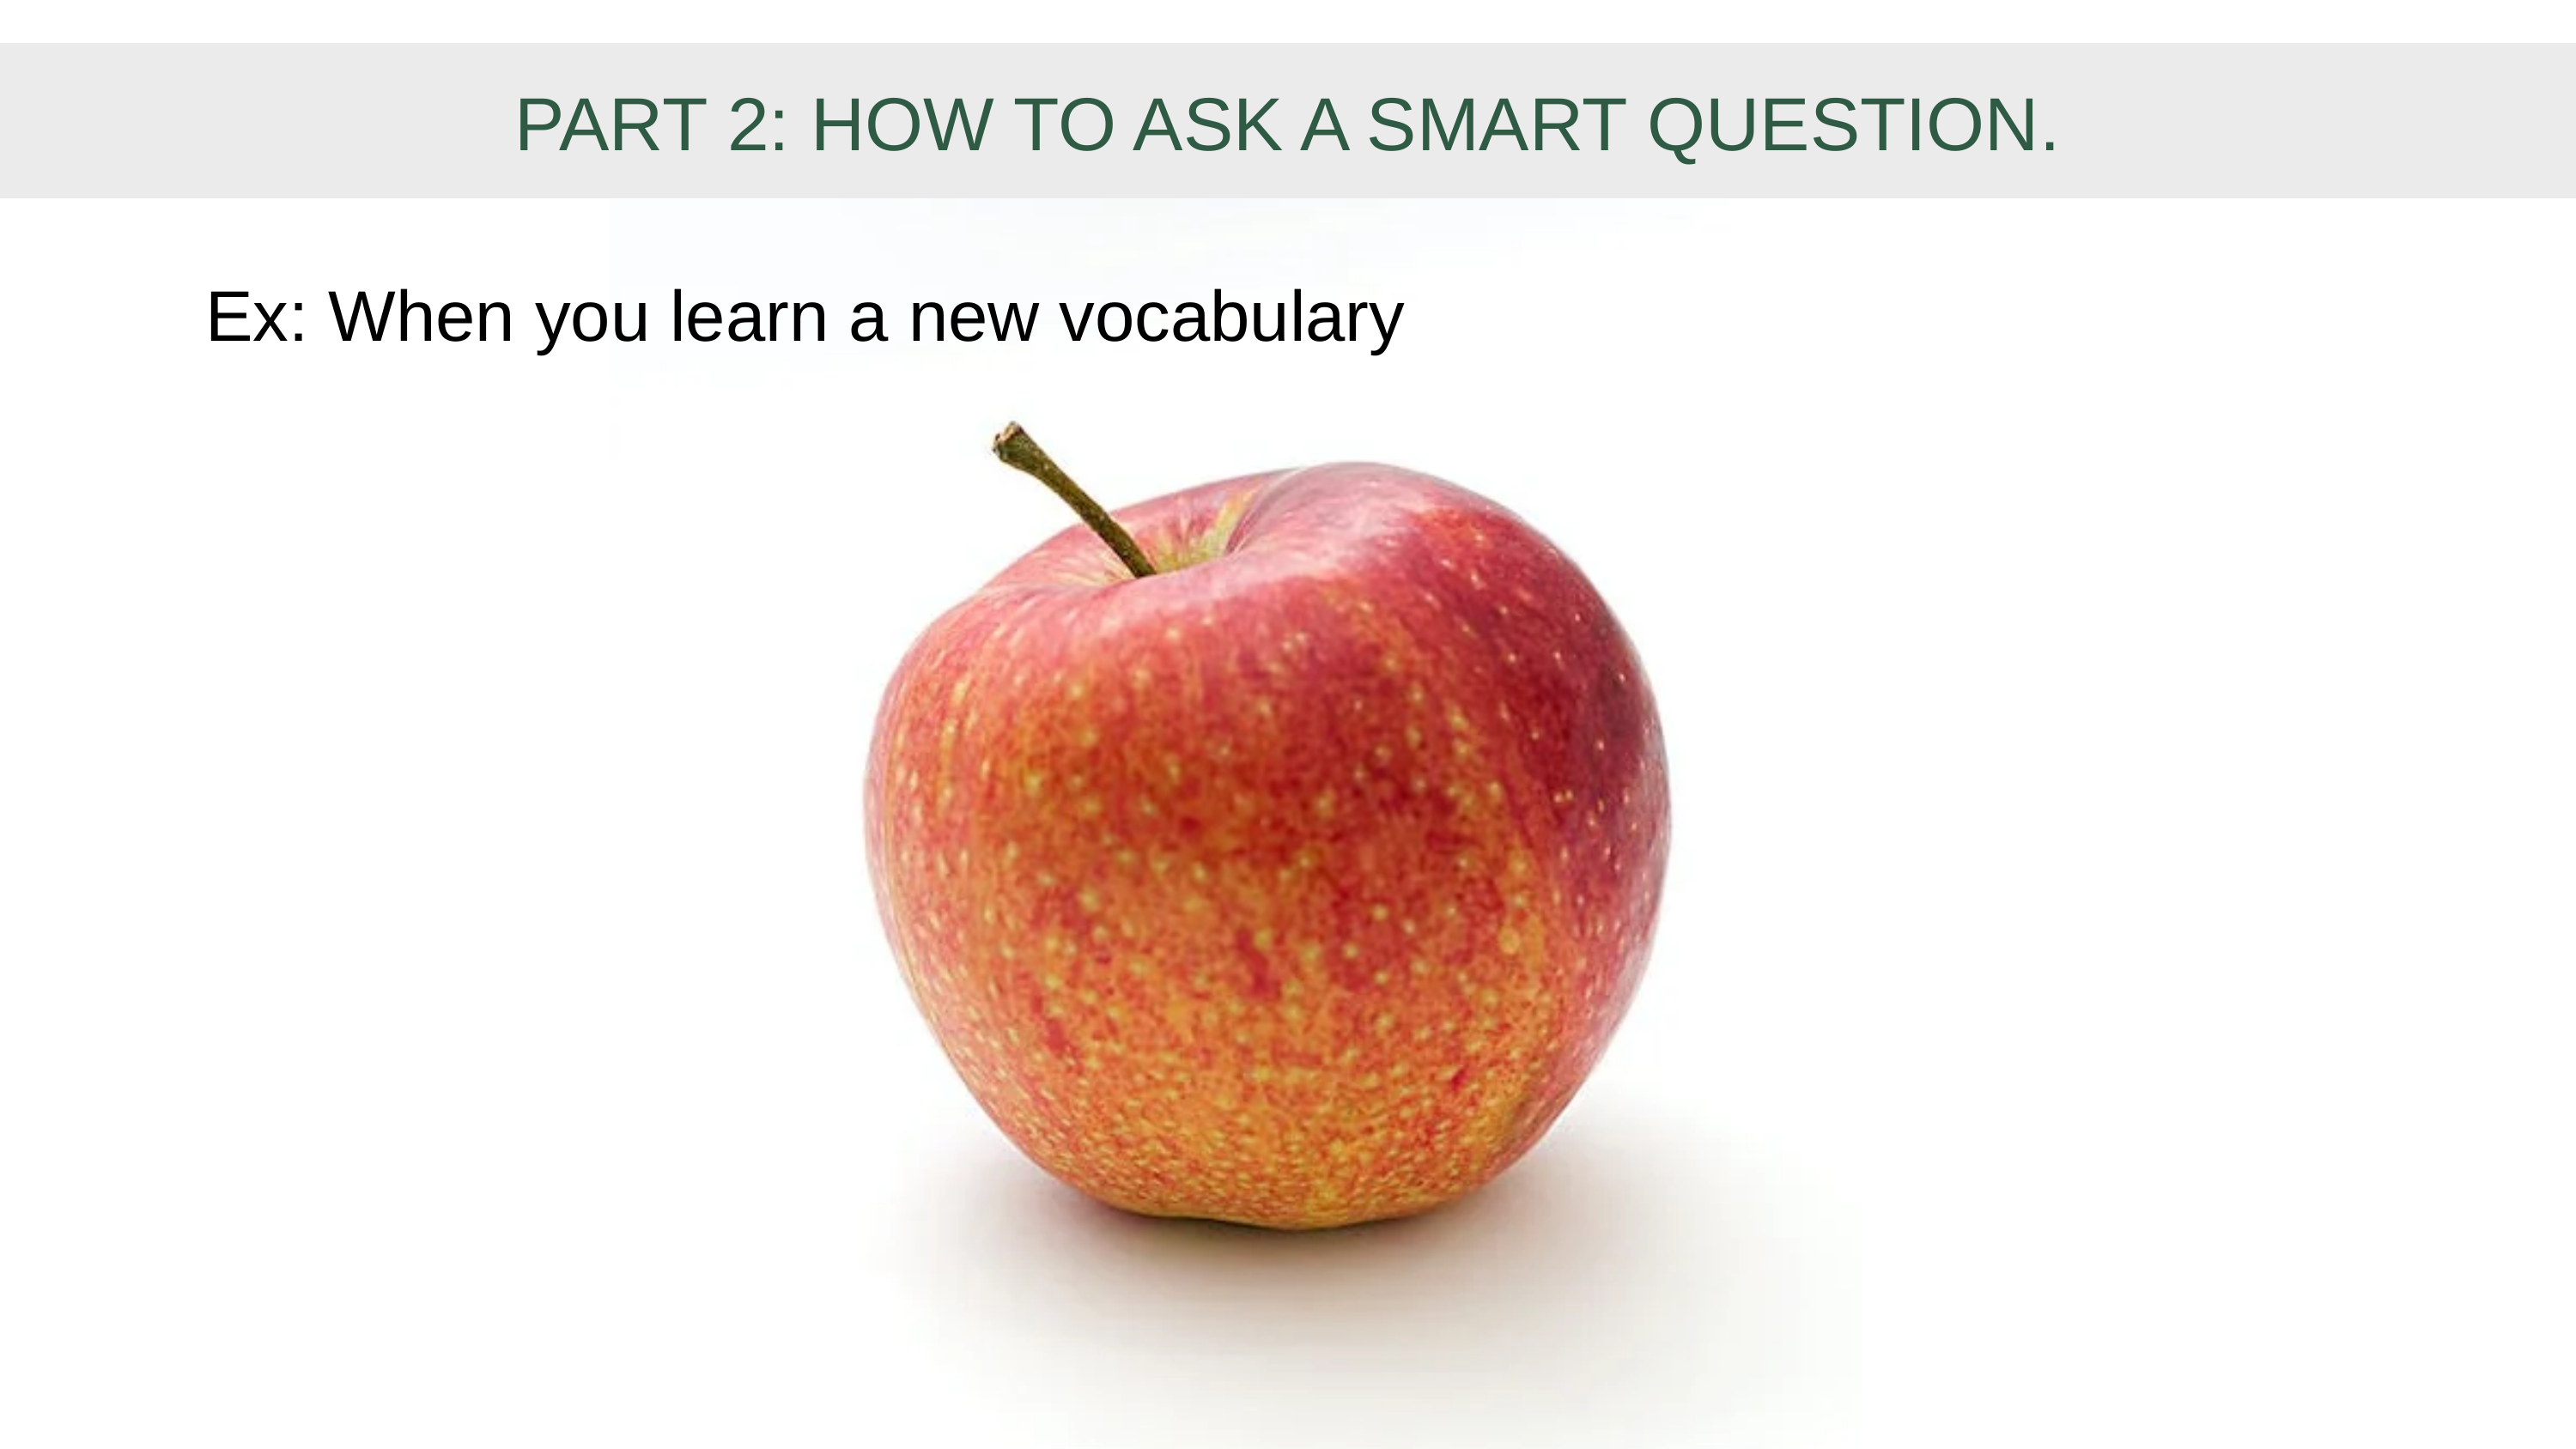

PART 2: HOW TO ASK A SMART QUESTION.

Ex: When you learn a new vocabulary